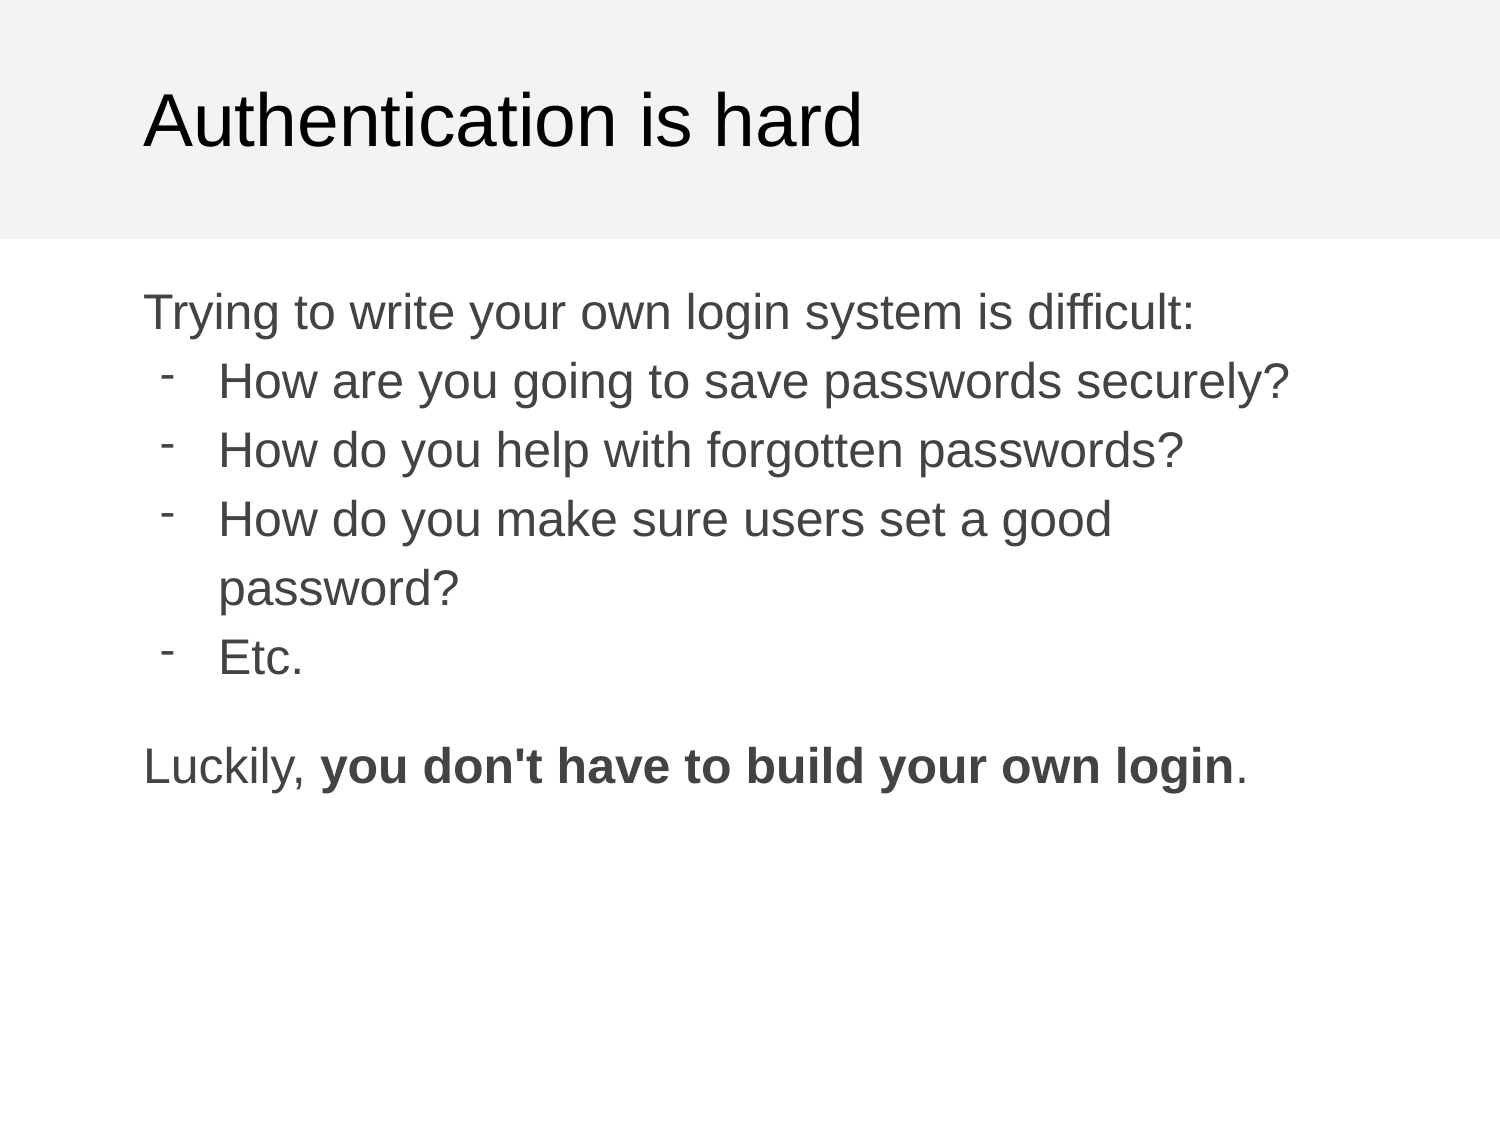

Authentication is hard
Trying to write your own login system is difficult:
How are you going to save passwords securely?
How do you help with forgotten passwords?
How do you make sure users set a good password?
Etc.

Luckily, you don't have to build your own login.